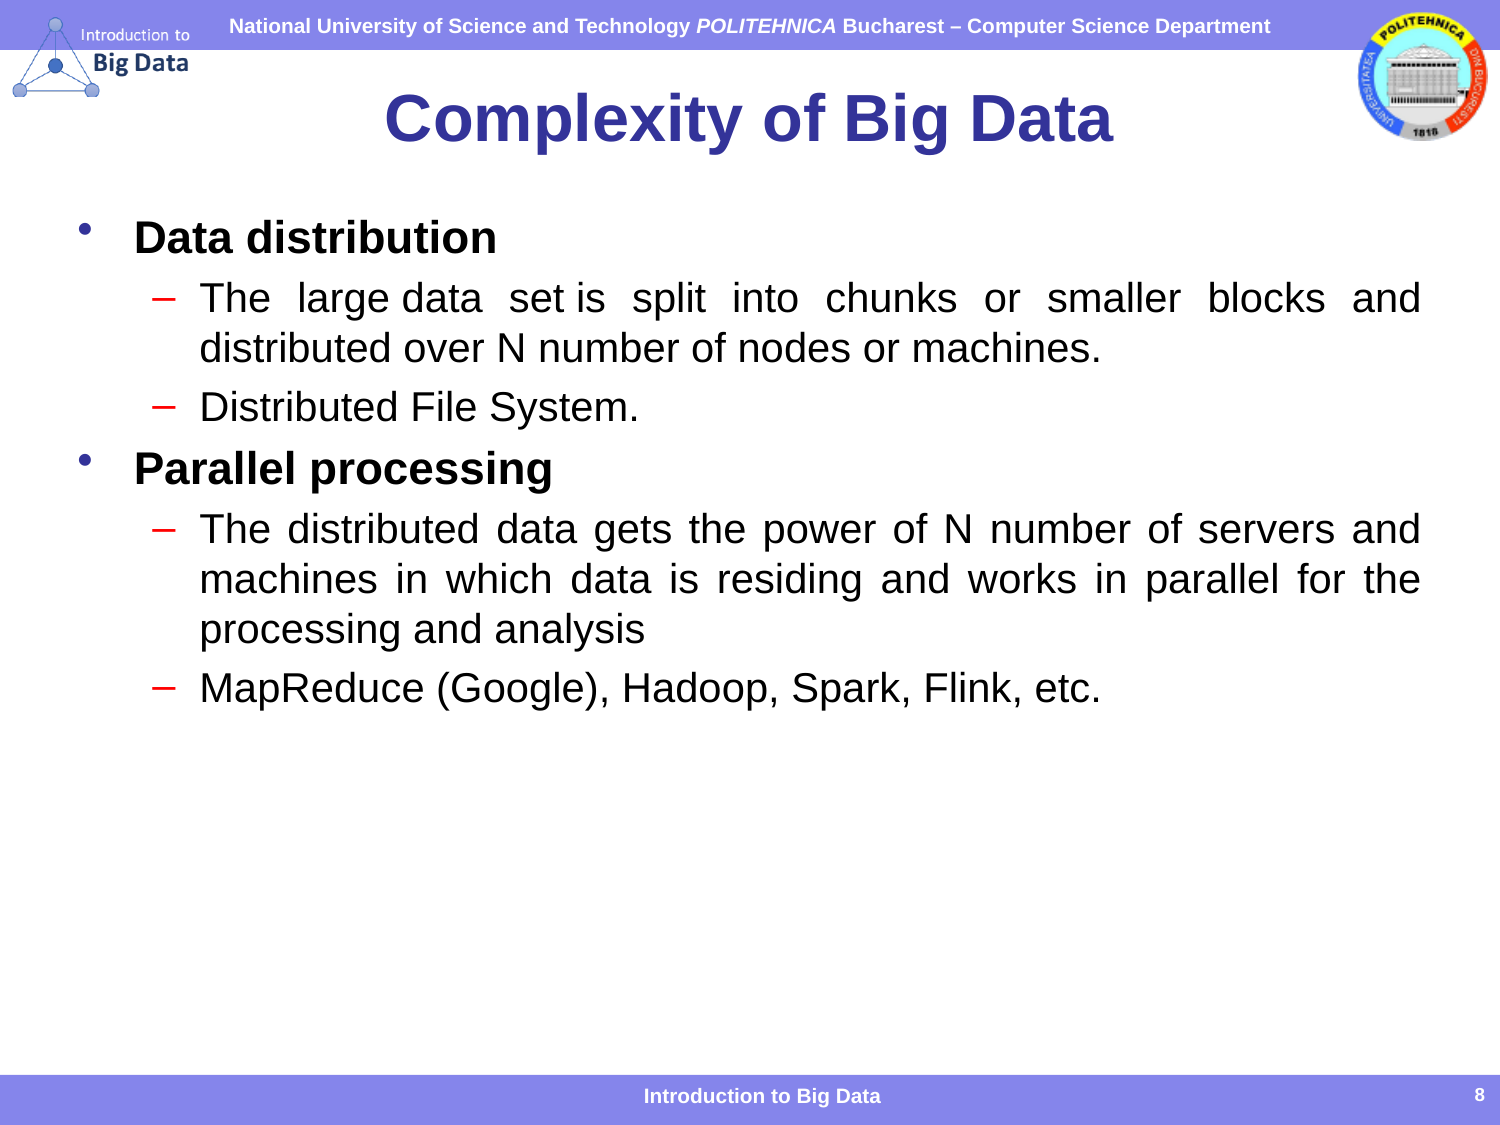

# Complexity of Big Data
Data distribution
The large data set is split into chunks or smaller blocks and distributed over N number of nodes or machines.
Distributed File System.
Parallel processing
The distributed data gets the power of N number of servers and machines in which data is residing and works in parallel for the processing and analysis
MapReduce (Google), Hadoop, Spark, Flink, etc.
Introduction to Big Data
8